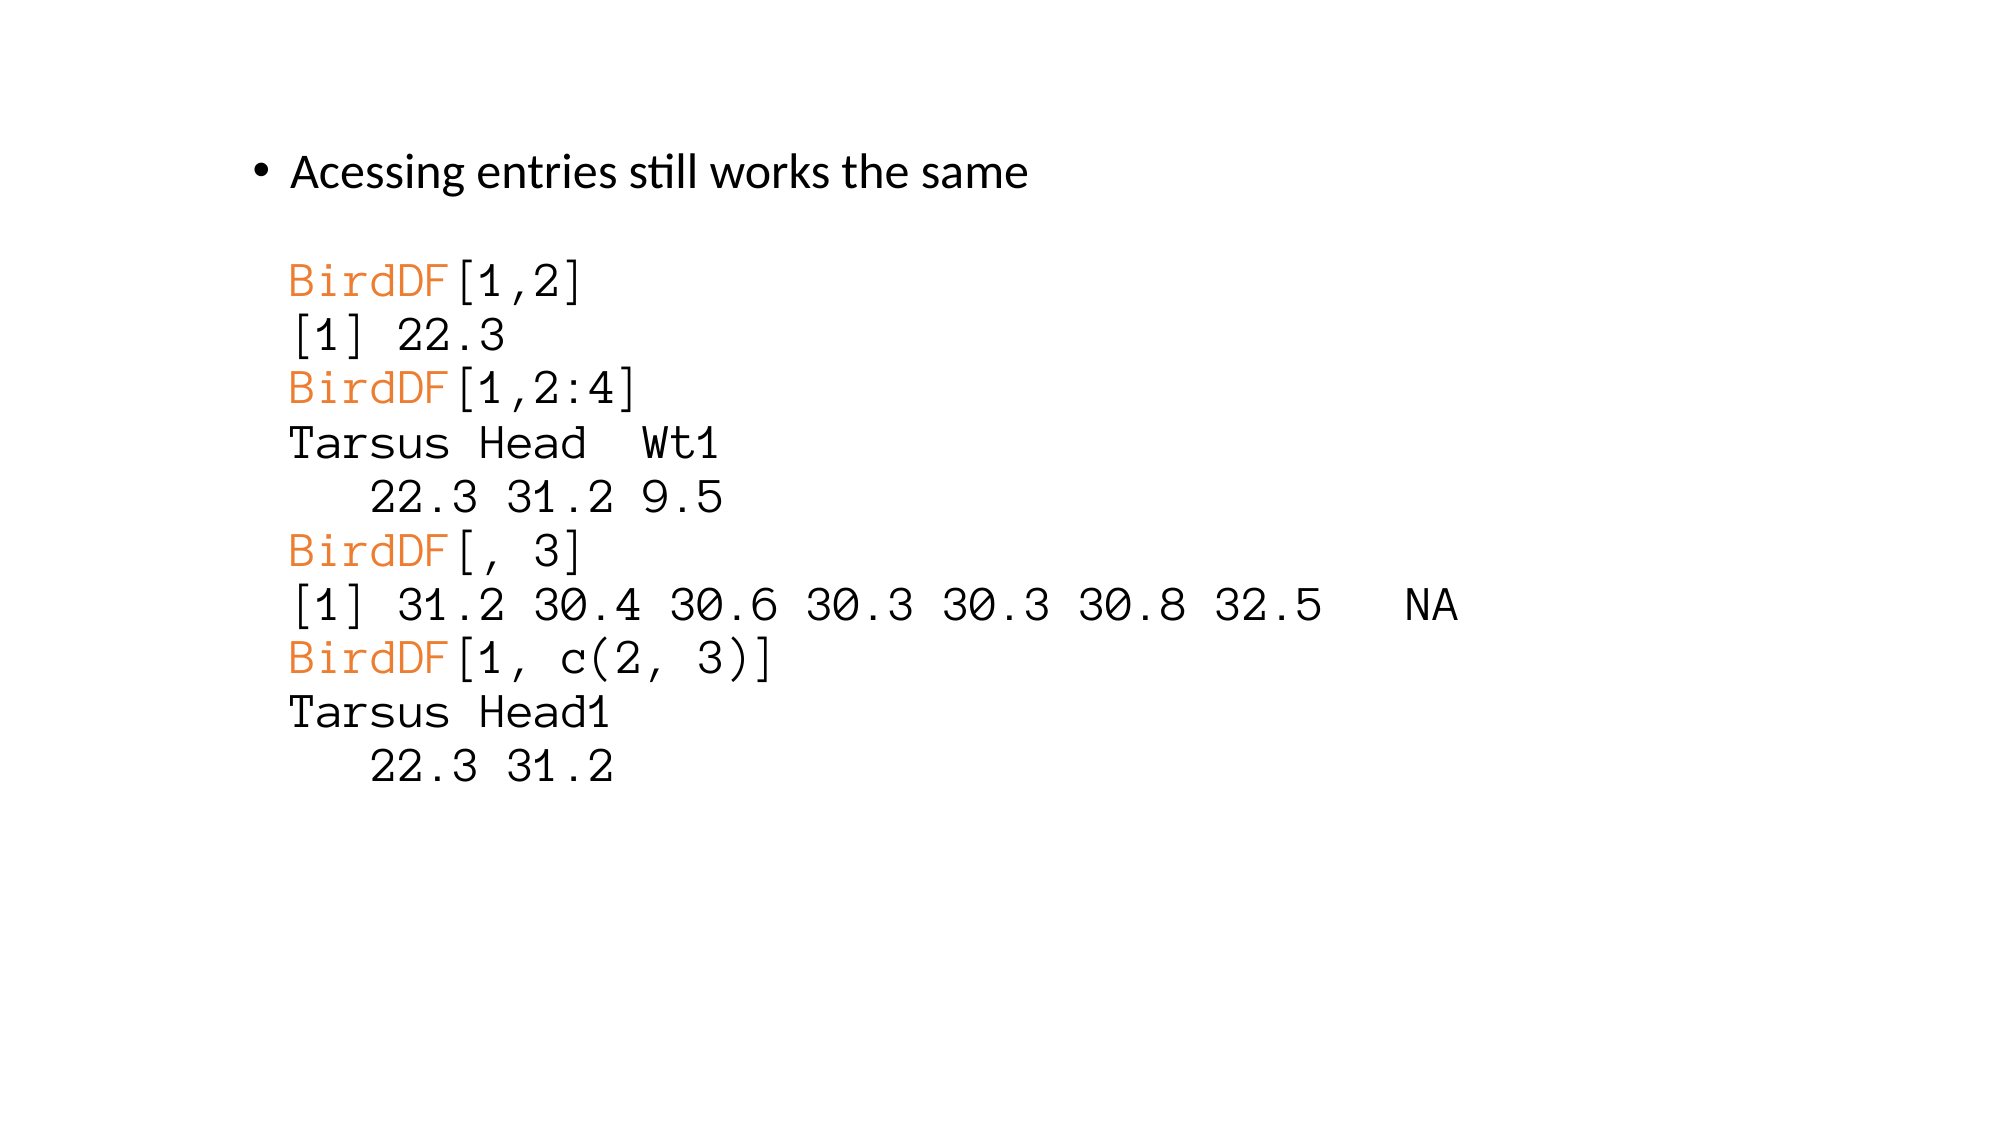

# R: Importing Data
Acessing entries still works the same
BirdDF[1,2]
[1] 22.3
BirdDF[1,2:4]
Tarsus Head  Wt1
   22.3 31.2 9.5
BirdDF[, 3]
[1] 31.2 30.4 30.6 30.3 30.3 30.8 32.5   NA
BirdDF[1, c(2, 3)]
Tarsus Head1
   22.3 31.2